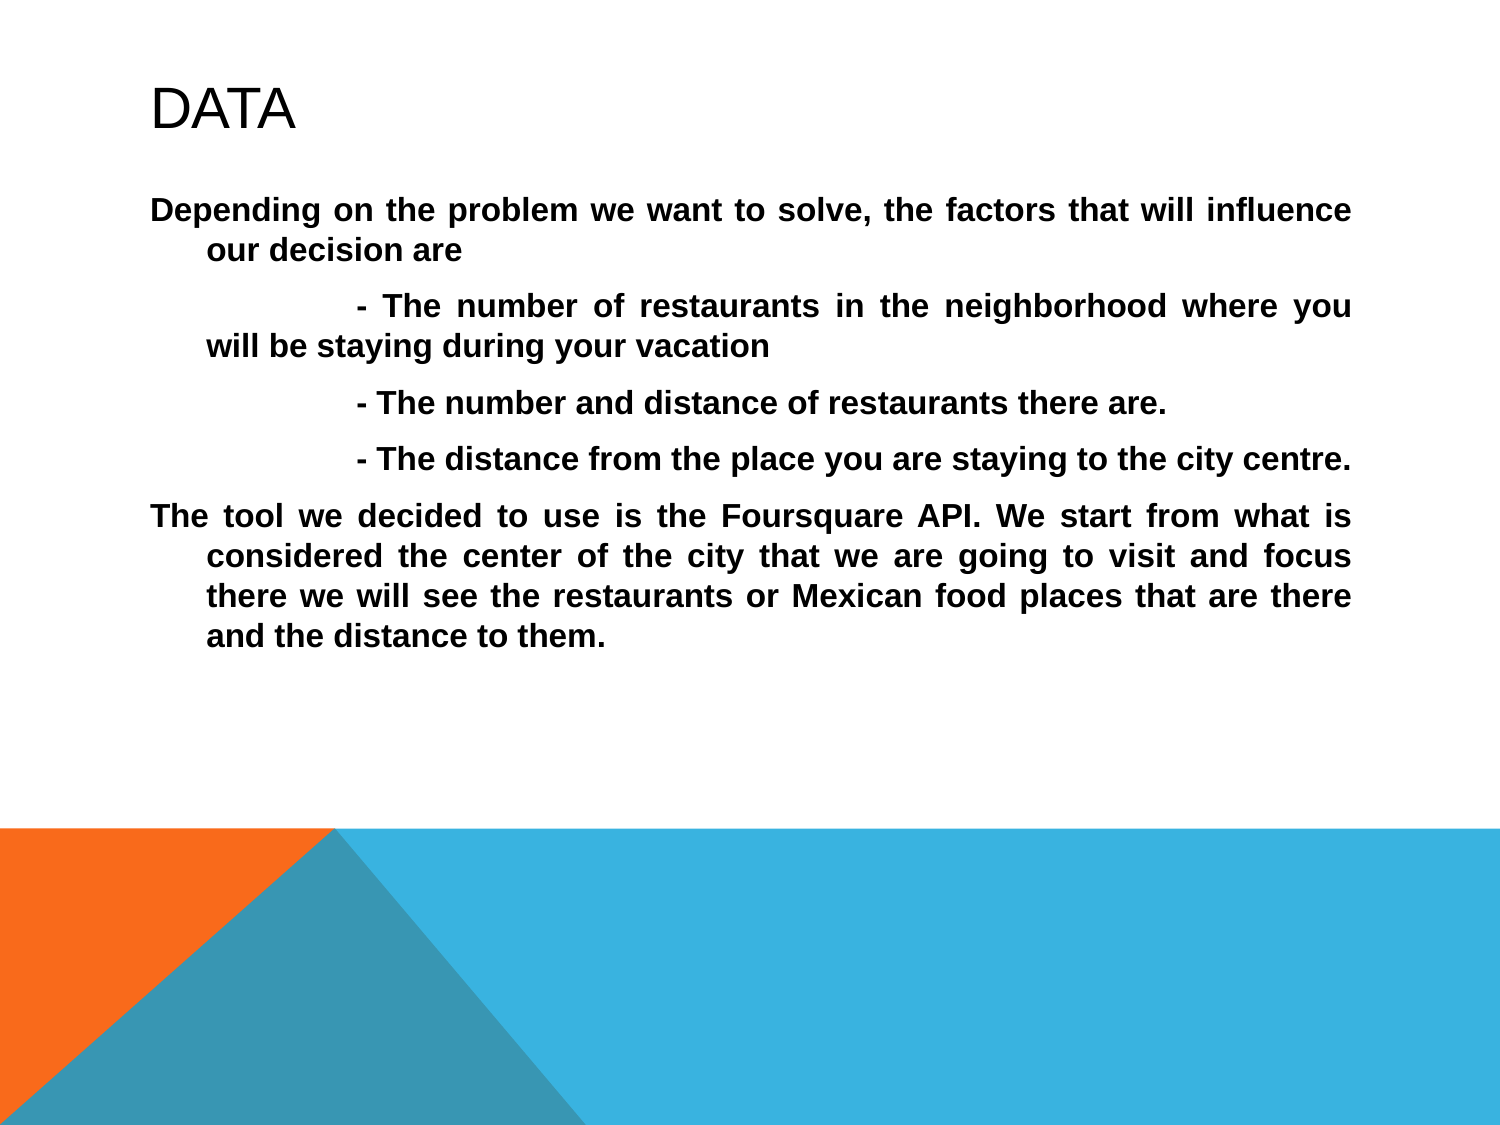

# Data
Depending on the problem we want to solve, the factors that will influence our decision are
		- The number of restaurants in the neighborhood where you will be staying during your vacation
		- The number and distance of restaurants there are.
		- The distance from the place you are staying to the city centre.
The tool we decided to use is the Foursquare API. We start from what is considered the center of the city that we are going to visit and focus there we will see the restaurants or Mexican food places that are there and the distance to them.